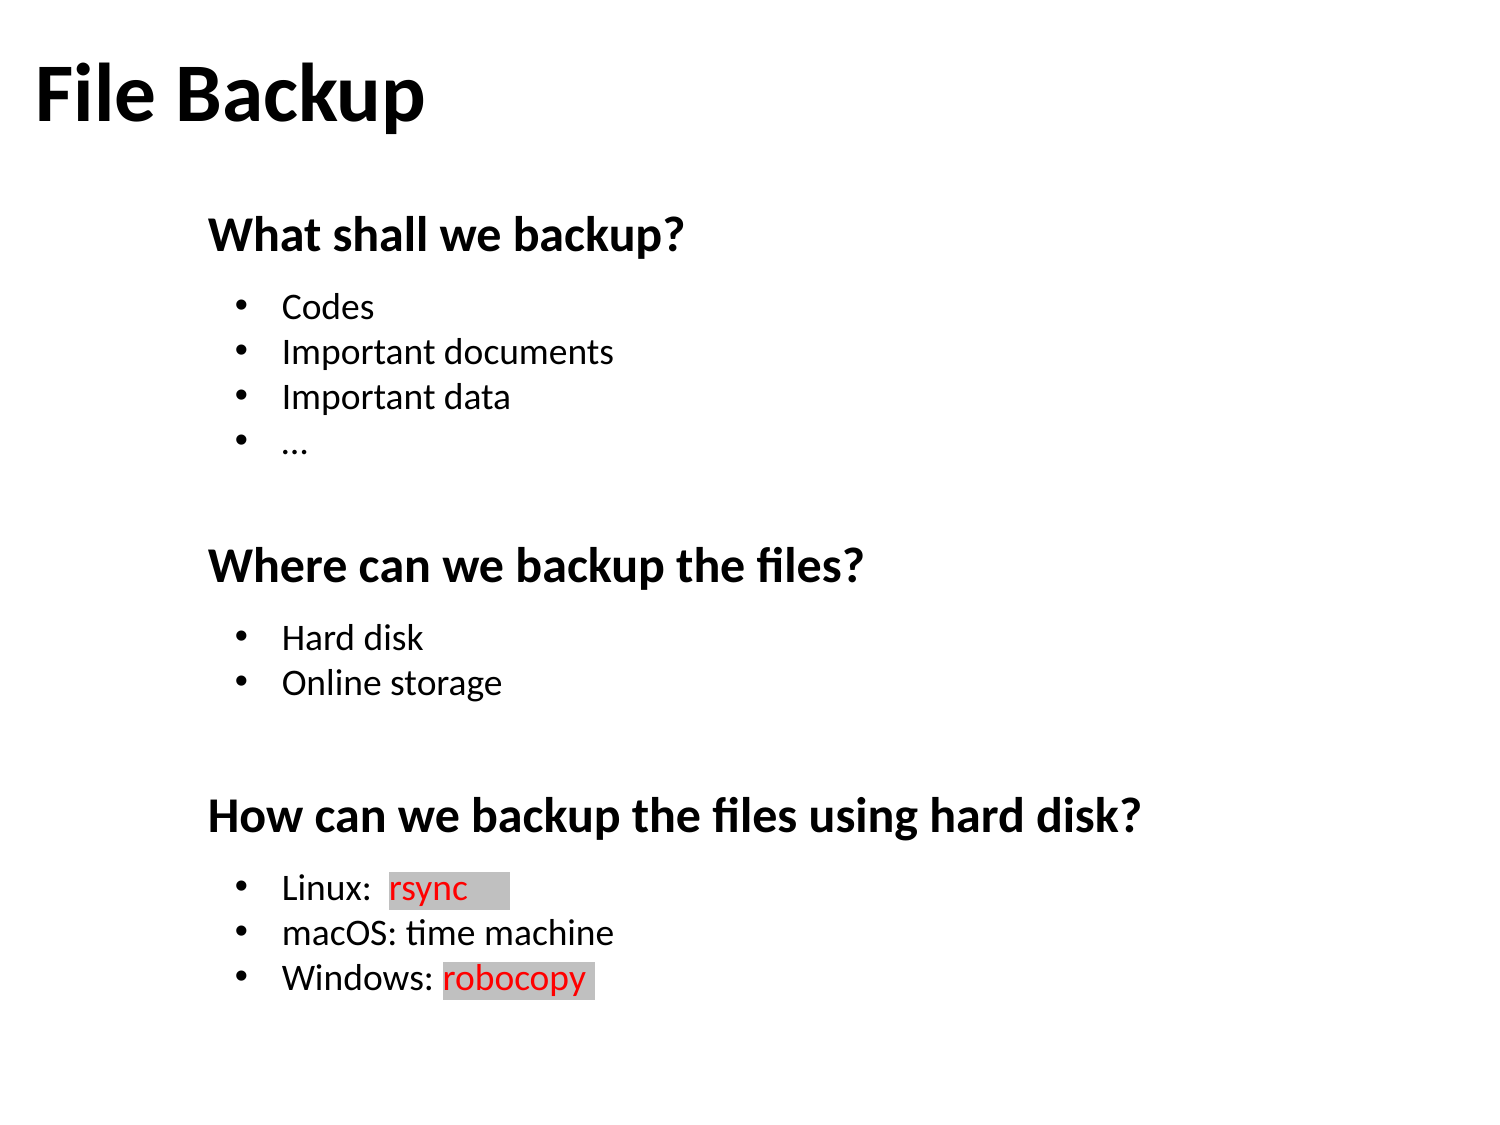

File Backup
What shall we backup?
Codes
Important documents
Important data
…
Where can we backup the files?
Hard disk
Online storage
How can we backup the files using hard disk?
Linux:  rsync
macOS: time machine
Windows: robocopy